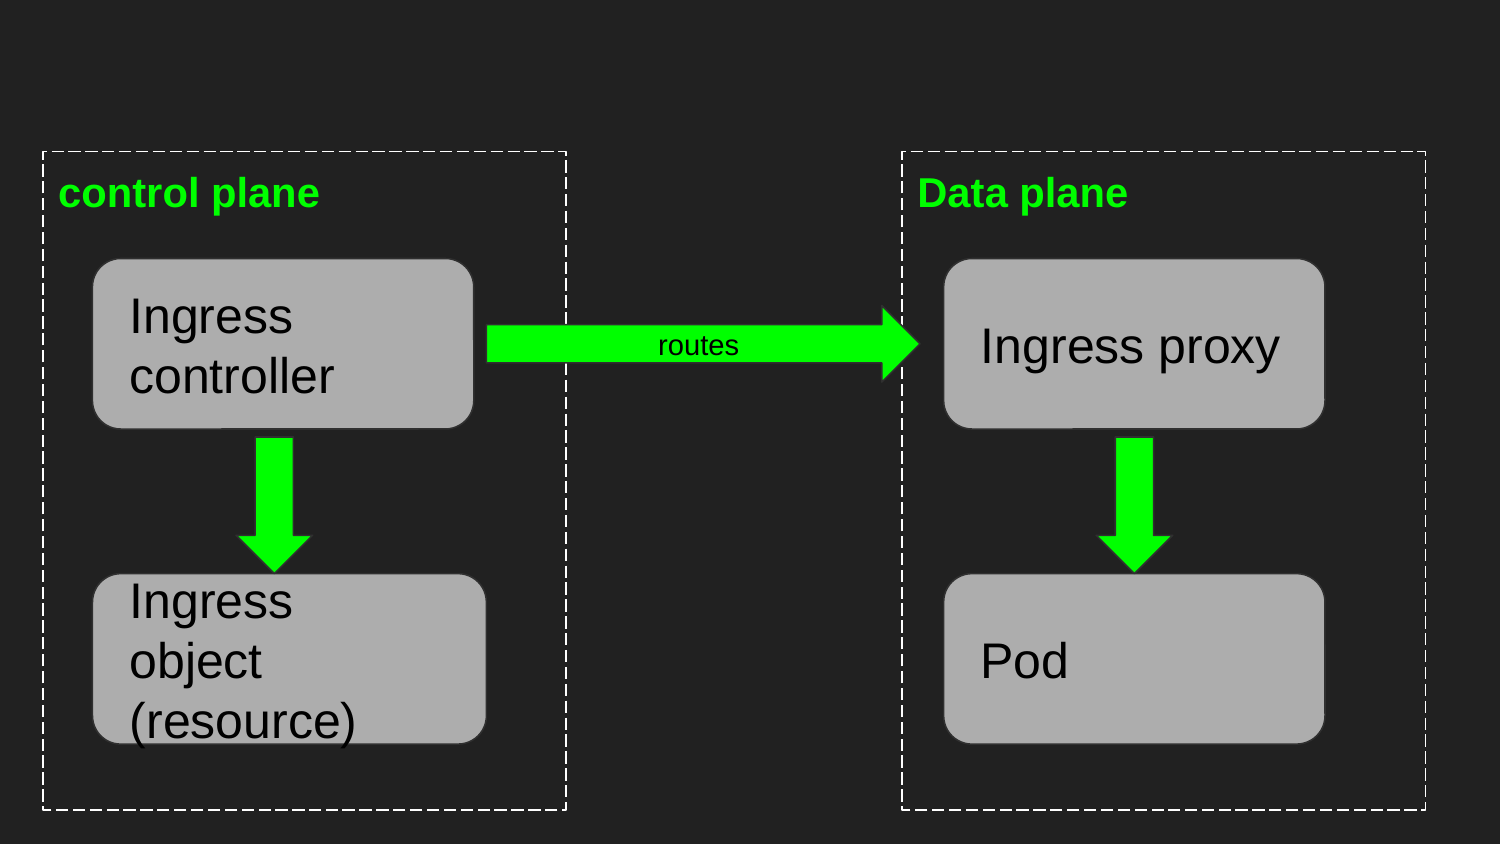

control plane
Data plane
 Ingress
 controller
 Ingress proxy
                   routes

 Ingress
 object
 (resource)
 Pod